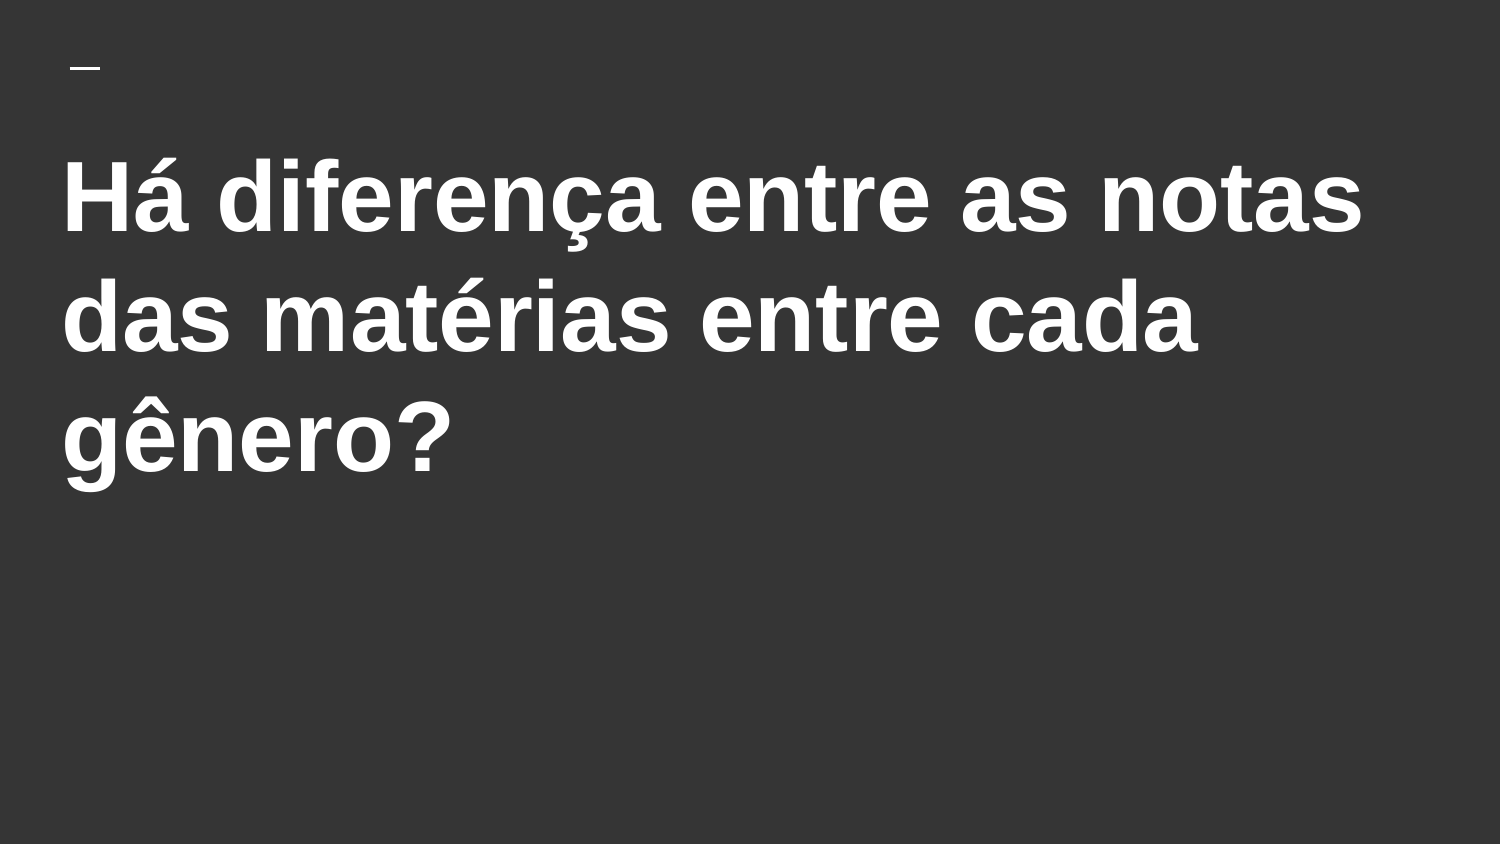

# Há diferença entre as notas das matérias entre cada gênero?